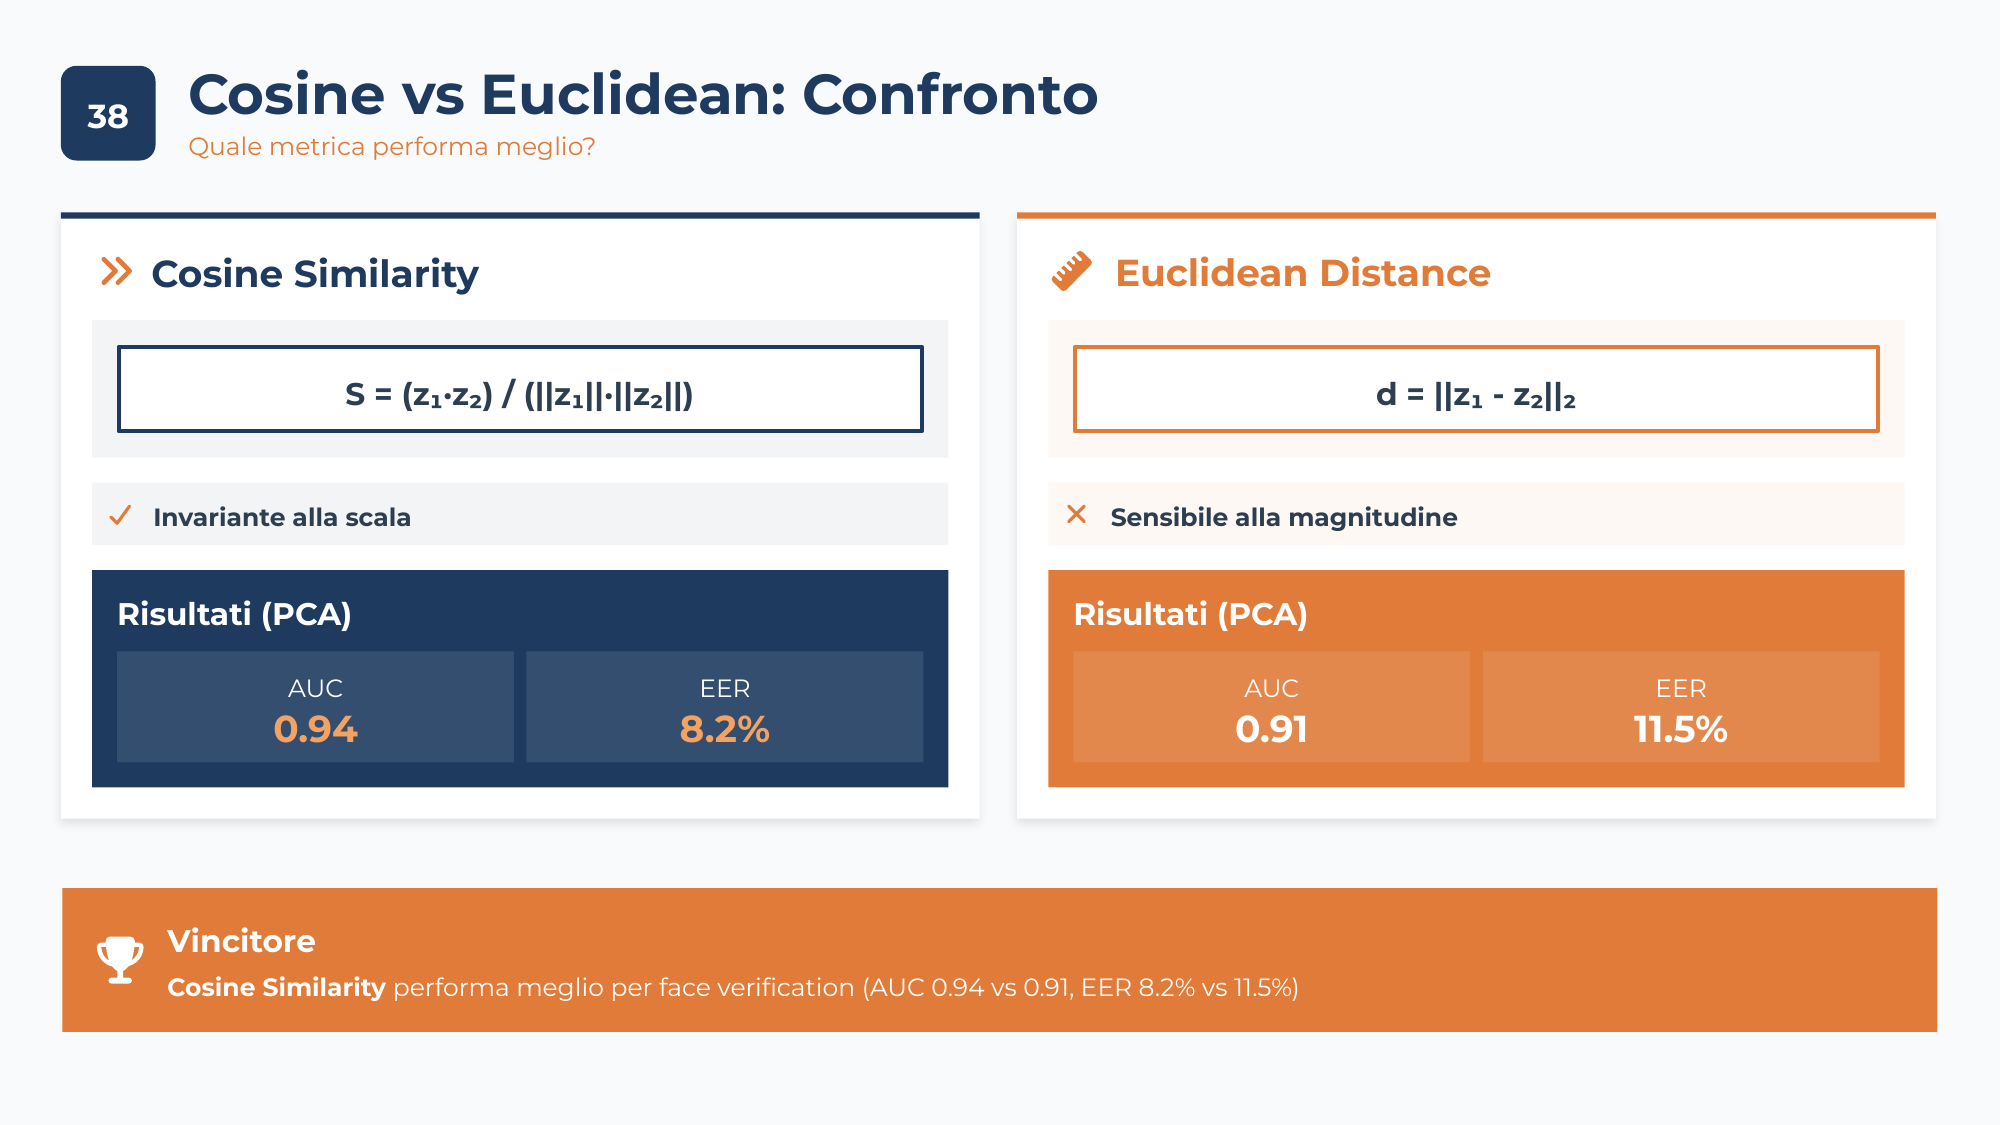

Cosine vs Euclidean: Confronto
38

38
Quale metrica performa meglio?

Euclidean Distance
Cosine Similarity

S = (z₁·z₂) / (||z₁||·||z₂||)
d = ||z₁ - z₂||₂

Invariante alla scala
Sensibile alla magnitudine

Risultati (PCA)
Risultati (PCA)

AUC
EER
AUC
EER
0.94
8.2%
0.91
11.5%

Vincitore

Cosine Similarity performa meglio per face verification (AUC 0.94 vs 0.91, EER 8.2% vs 11.5%)